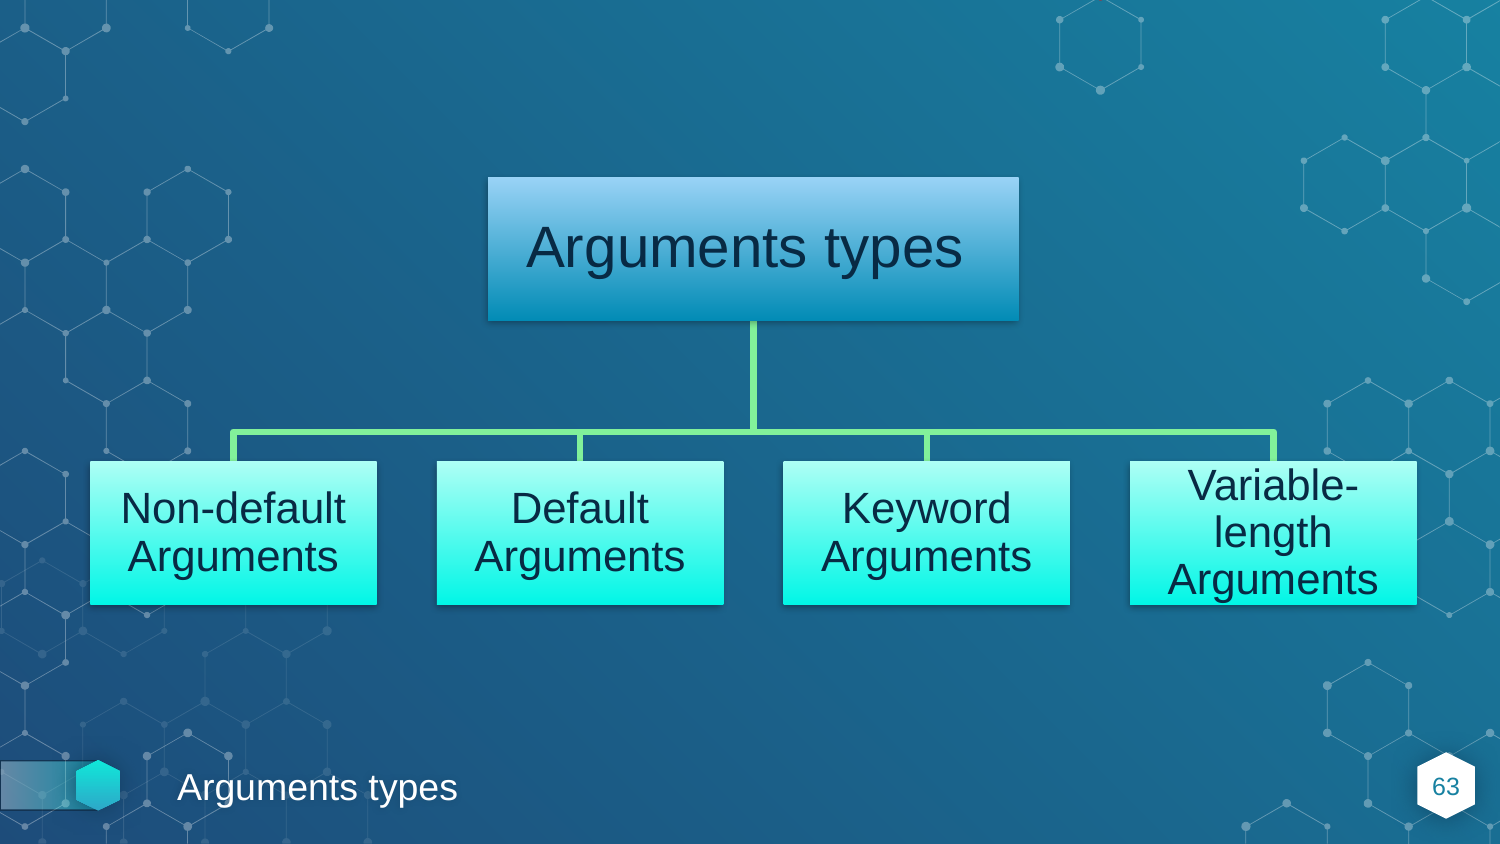

Arguments types
Non-default Arguments
Default Arguments
Keyword Arguments
Variable-length Arguments
63
Arguments types